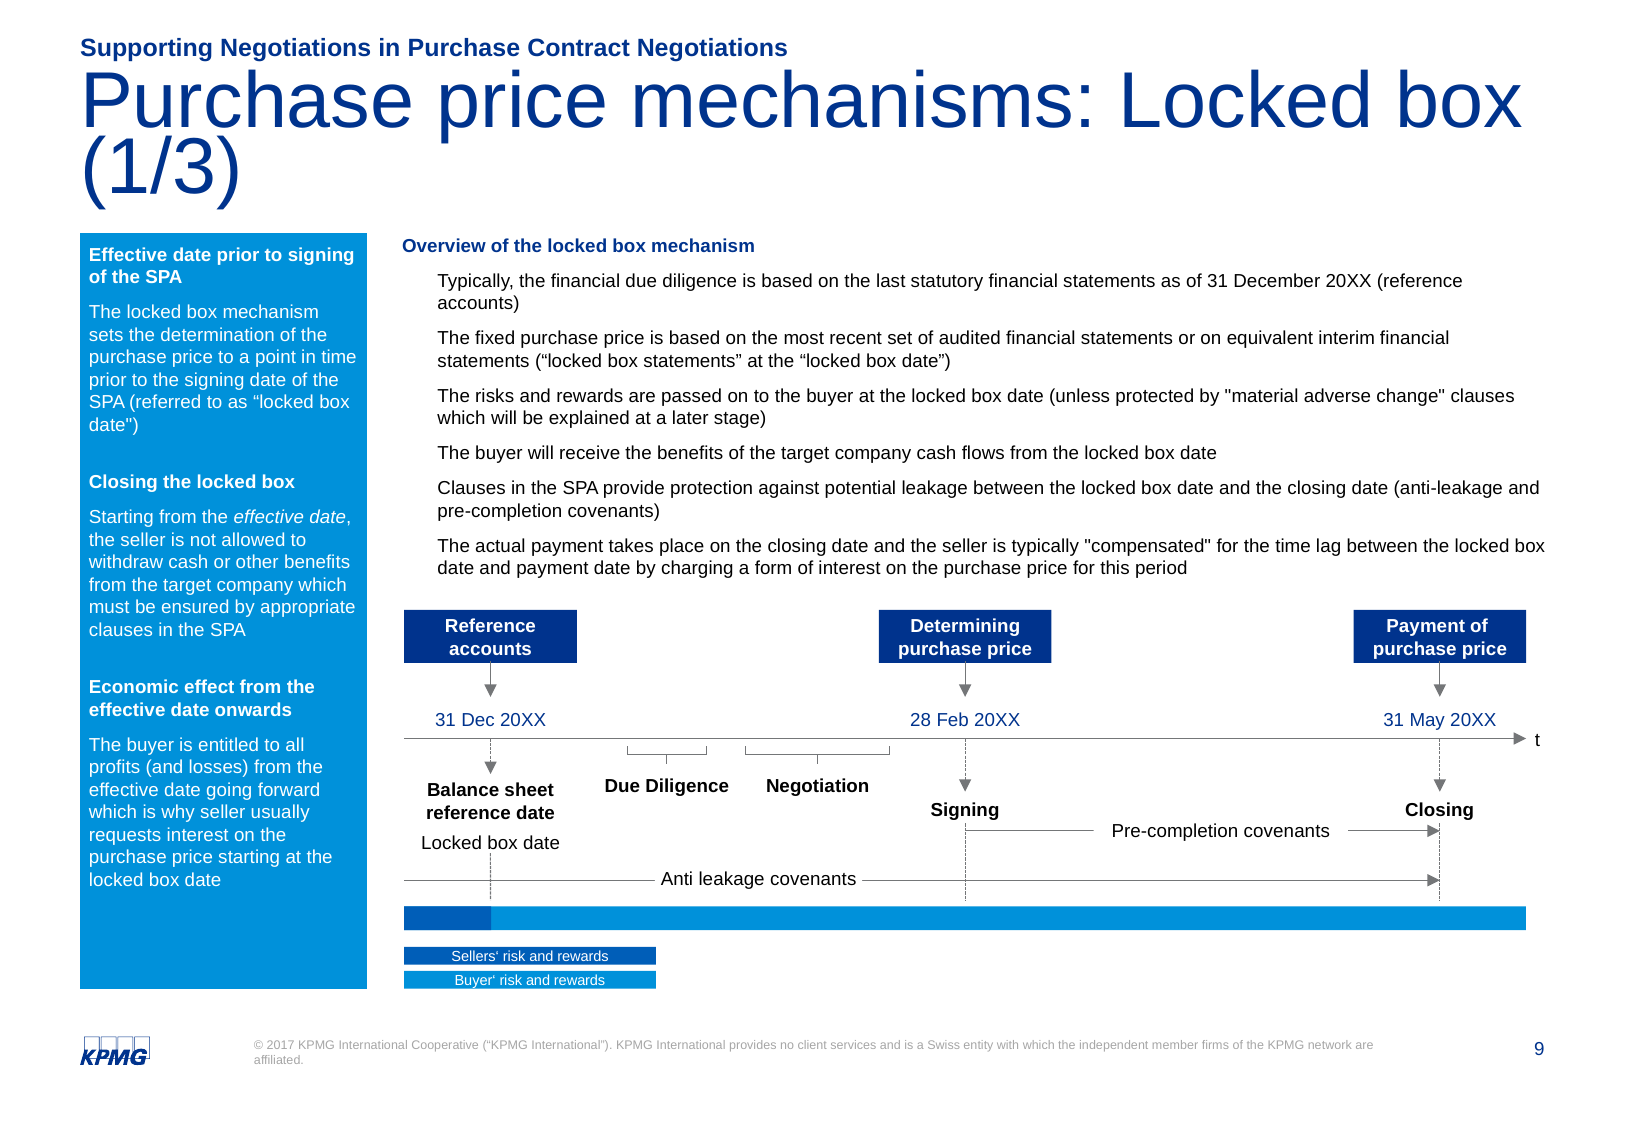

Supporting Negotiations in Purchase Contract Negotiations
# Purchase price mechanisms: Locked box (1/3)
Effective date prior to signing of the SPA
The locked box mechanism sets the determination of the purchase price to a point in time prior to the signing date of the SPA (referred to as “locked box date")
Closing the locked box
Starting from the effective date, the seller is not allowed to withdraw cash or other benefits from the target company which must be ensured by appropriate clauses in the SPA
Economic effect from the effective date onwards
The buyer is entitled to all profits (and losses) from the effective date going forward which is why seller usually requests interest on the purchase price starting at the locked box date
Overview of the locked box mechanism
Typically, the financial due diligence is based on the last statutory financial statements as of 31 December 20XX (reference accounts)
The fixed purchase price is based on the most recent set of audited financial statements or on equivalent interim financial statements (“locked box statements” at the “locked box date”)
The risks and rewards are passed on to the buyer at the locked box date (unless protected by "material adverse change" clauses which will be explained at a later stage)
The buyer will receive the benefits of the target company cash flows from the locked box date
Clauses in the SPA provide protection against potential leakage between the locked box date and the closing date (anti-leakage and pre-completion covenants)
The actual payment takes place on the closing date and the seller is typically "compensated" for the time lag between the locked box date and payment date by charging a form of interest on the purchase price for this period
Reference accounts
Determining purchase price
Payment of
purchase price

31 Dec 20XX
28 Feb 20XX
31 May 20XX

t
Due Diligence
Negotiation
Balance sheet reference date
Signing
Closing
Pre-completion covenants
Locked box date
Anti leakage covenants

Sellers‘ risk and rewards
Buyer‘ risk and rewards